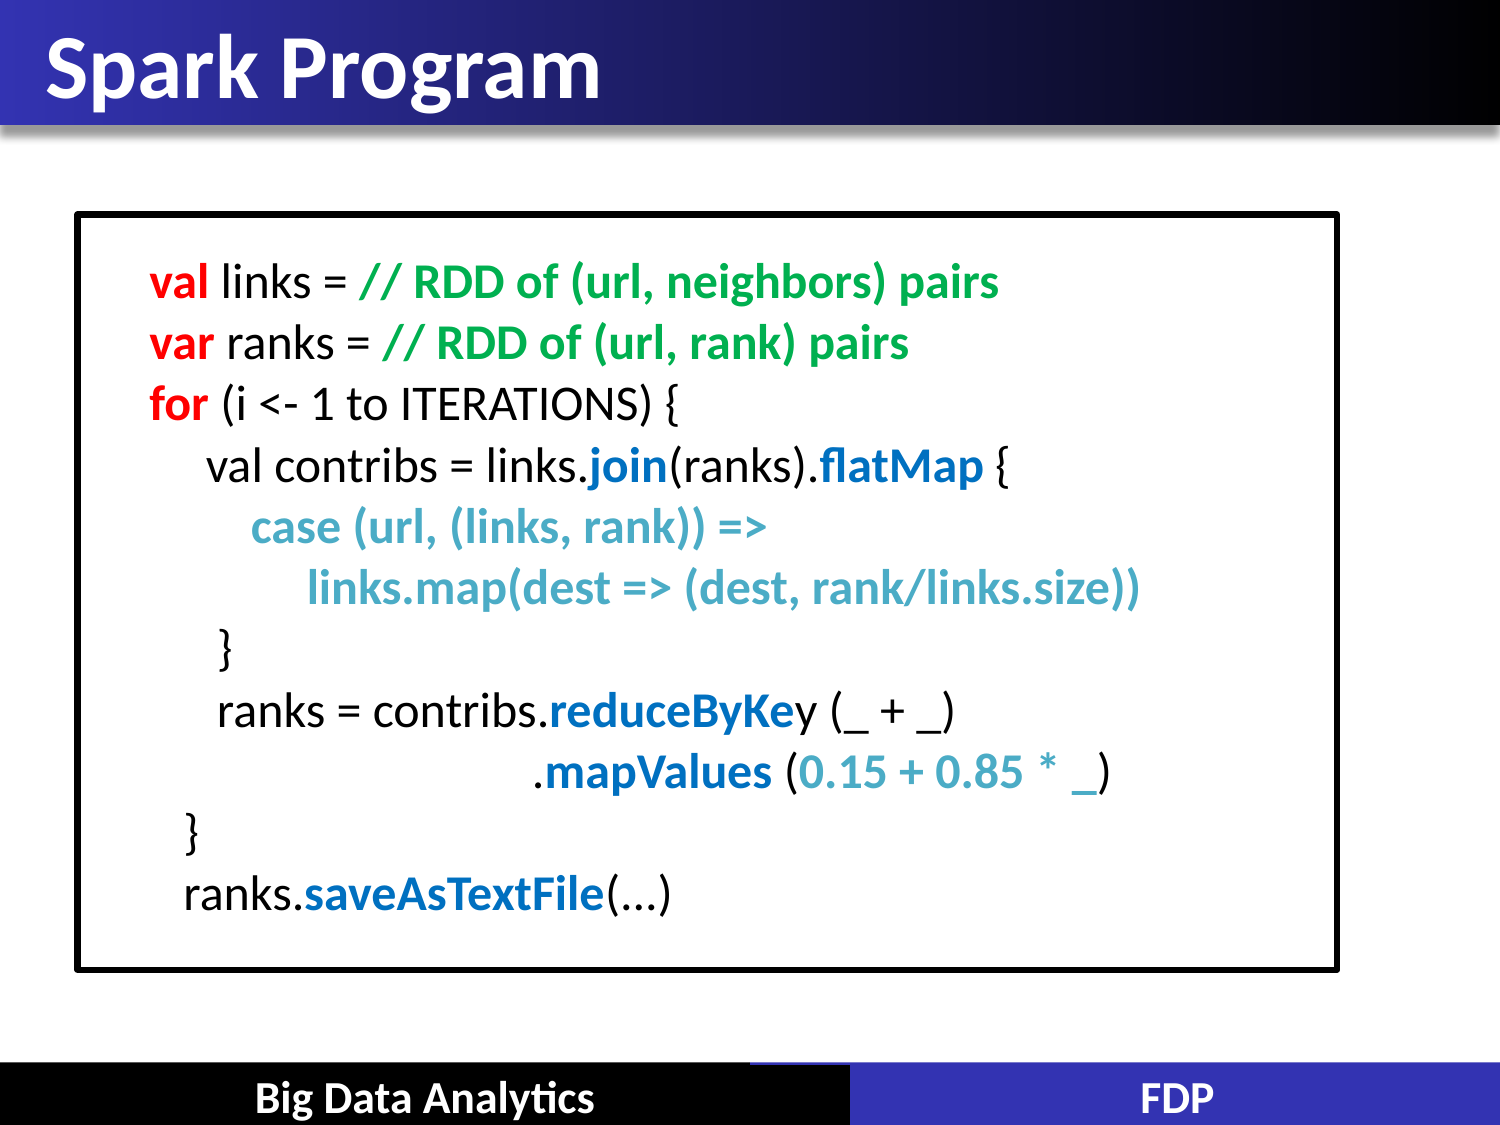

# Spark Program

val links = // RDD of (url, neighbors) pairs
var ranks = // RDD of (url, rank) pairs
for (i <- 1 to ITERATIONS) {
     val contribs = links.join(ranks).flatMap {
         case (url, (links, rank)) =>
              links.map(dest => (dest, rank/links.size))
      }
      ranks = contribs.reduceByKey (_ + _)
                                  .mapValues (0.15 + 0.85 * _)
   }
   ranks.saveAsTextFile(...)
Big Data Analytics
FDP